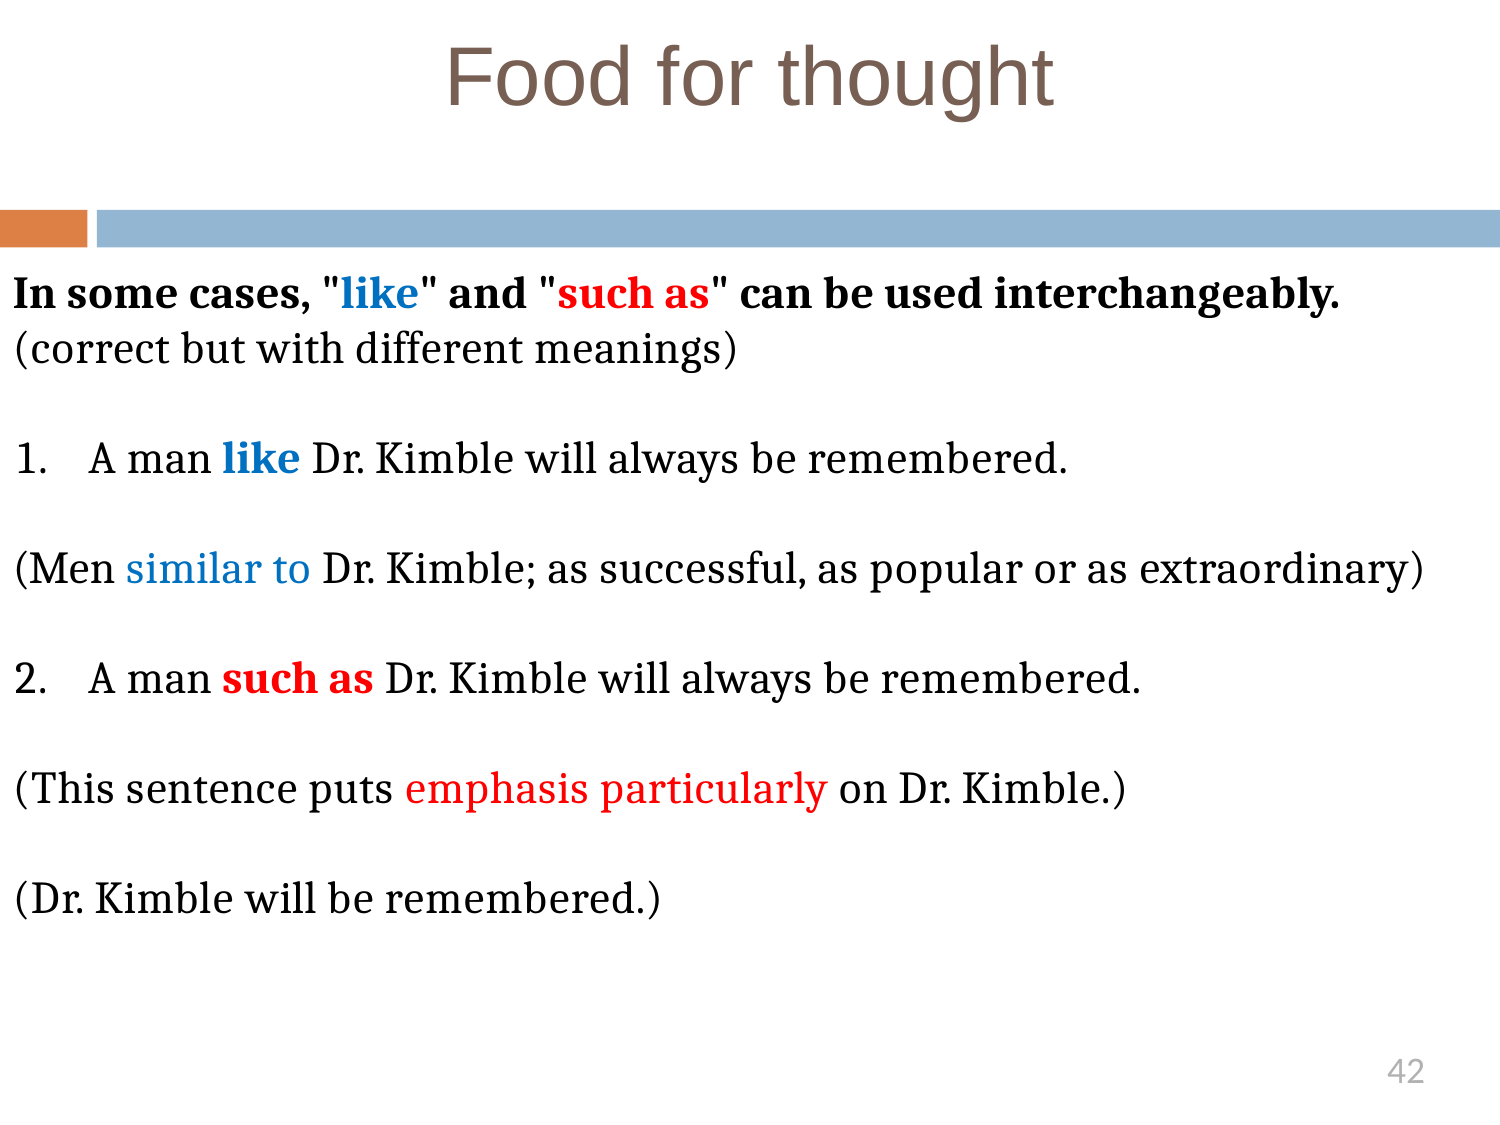

# Food for thought
In some cases, "like" and "such as" can be used interchangeably.
(correct but with different meanings)

A man like Dr. Kimble will always be remembered.

(Men similar to Dr. Kimble; as successful, as popular or as extraordinary)

2.    A man such as Dr. Kimble will always be remembered.

(This sentence puts emphasis particularly on Dr. Kimble.)
(Dr. Kimble will be remembered.)
42